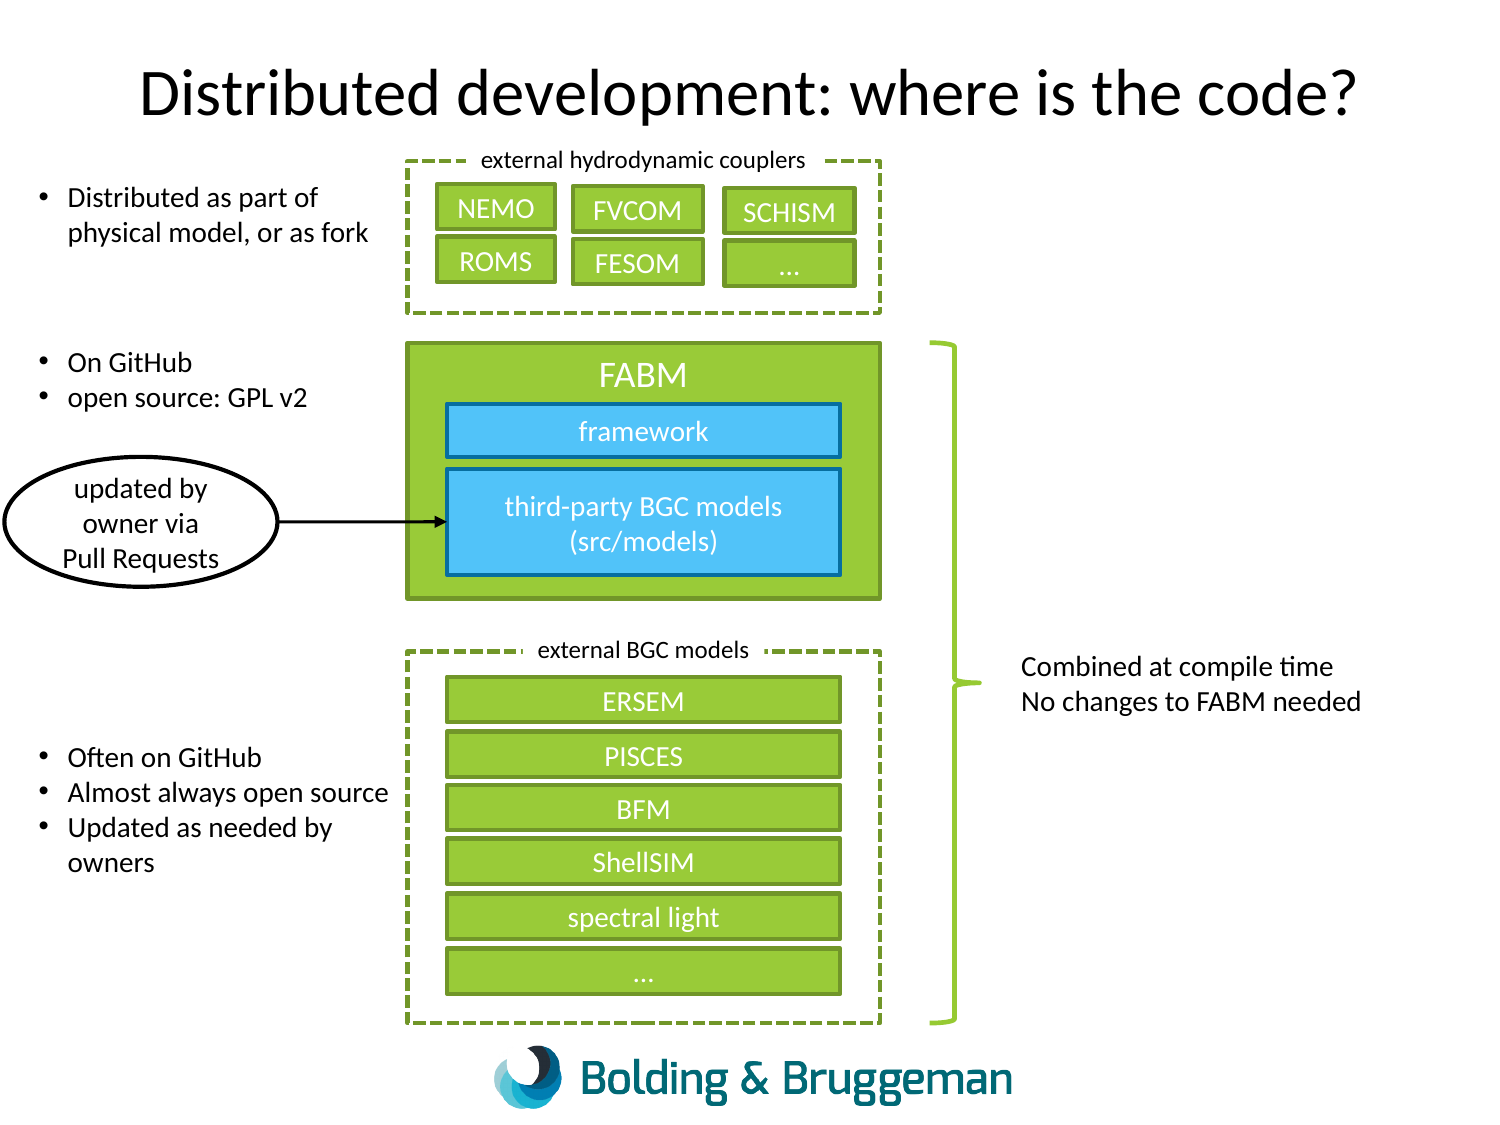

# Distributed development: where is the code?
external hydrodynamic couplers

Distributed as part of physical model, or as fork
NEMO
FVCOM
SCHISM
ROMS
FESOM
…
On GitHub
open source: GPL v2
FABM

framework
updated by owner via Pull Requests
third-party BGC models
(src/models)
external BGC models
Combined at compile time
No changes to FABM needed

ERSEM
Often on GitHub
Almost always open source
Updated as needed by owners
PISCES
BFM
ShellSIM
spectral light
…